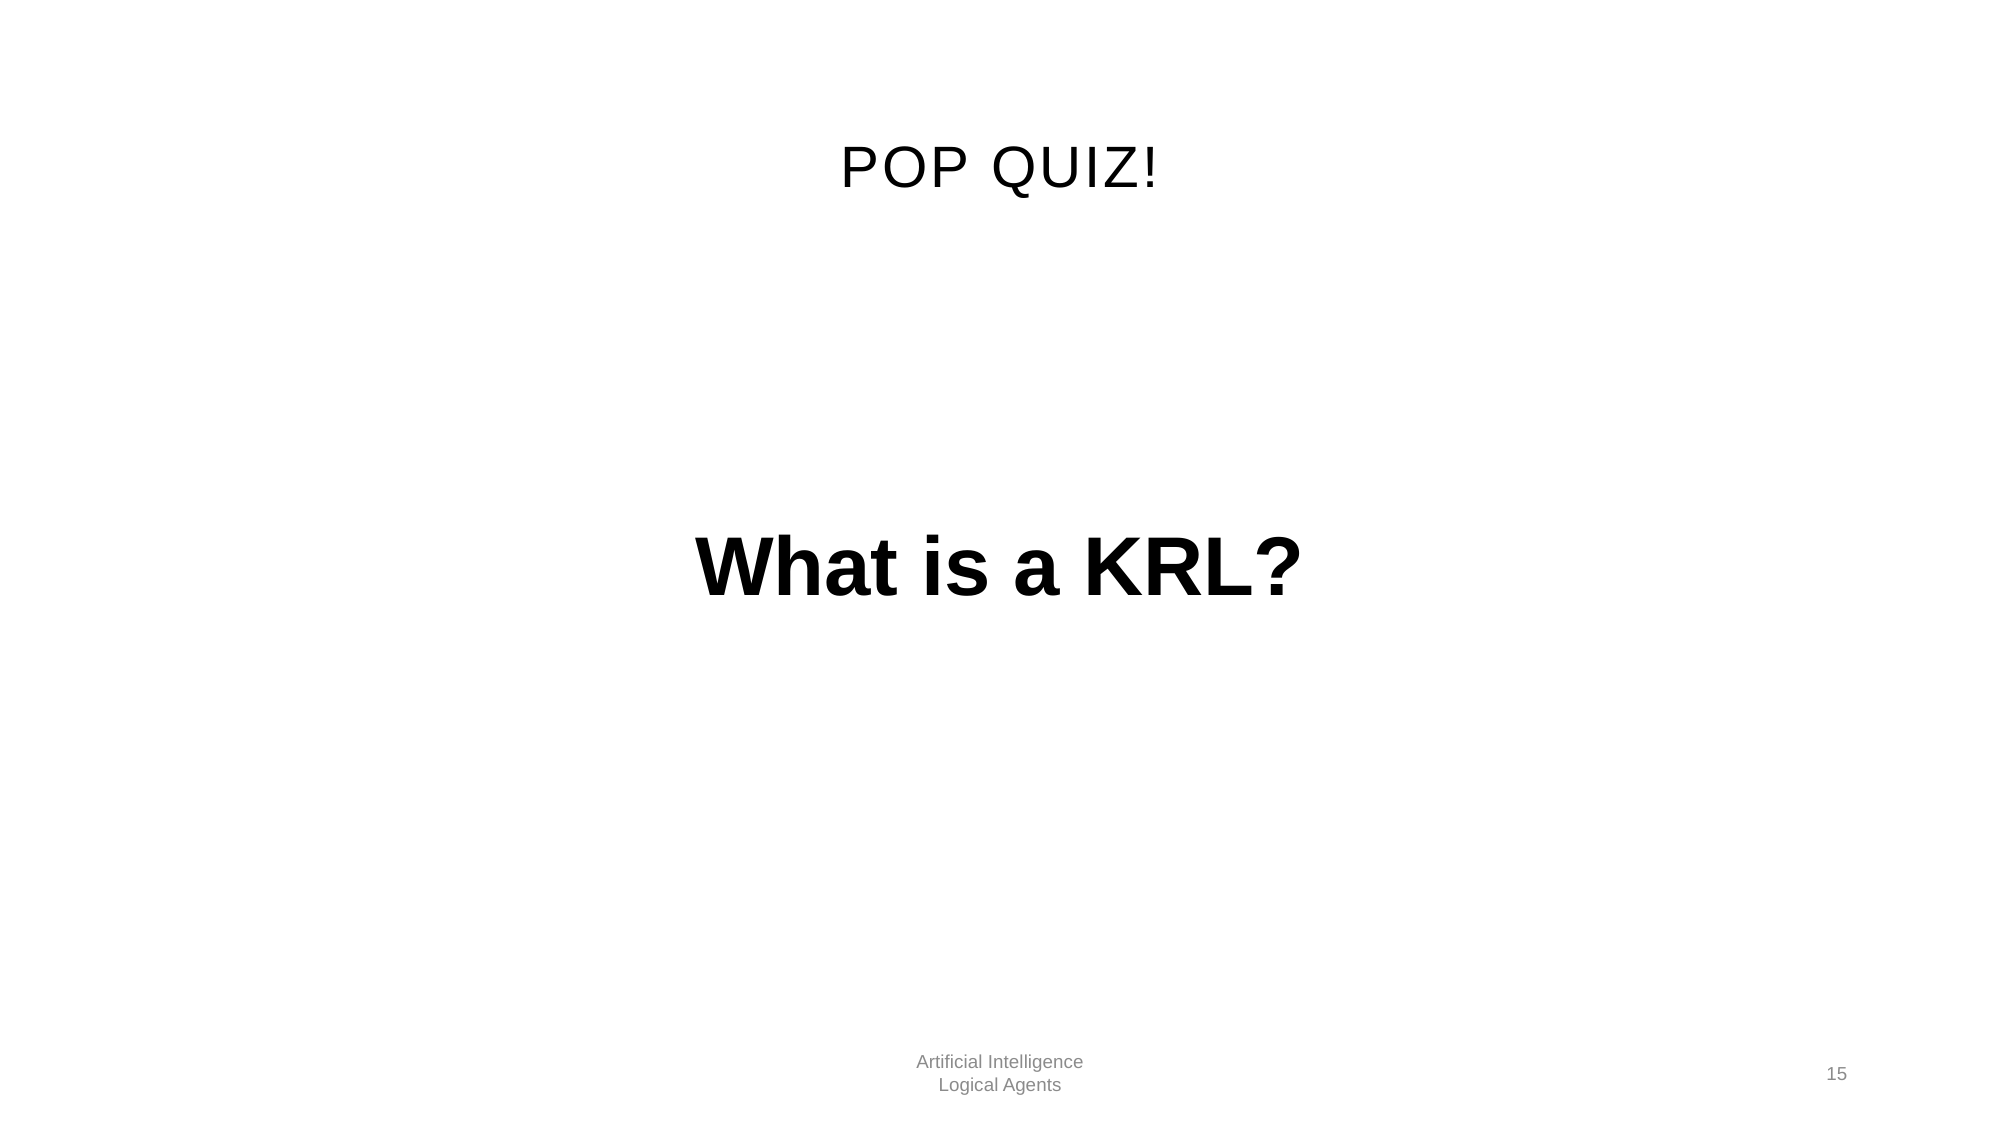

# POP QUIZ!
What is a KRL?
Artificial Intelligence
Logical Agents
15